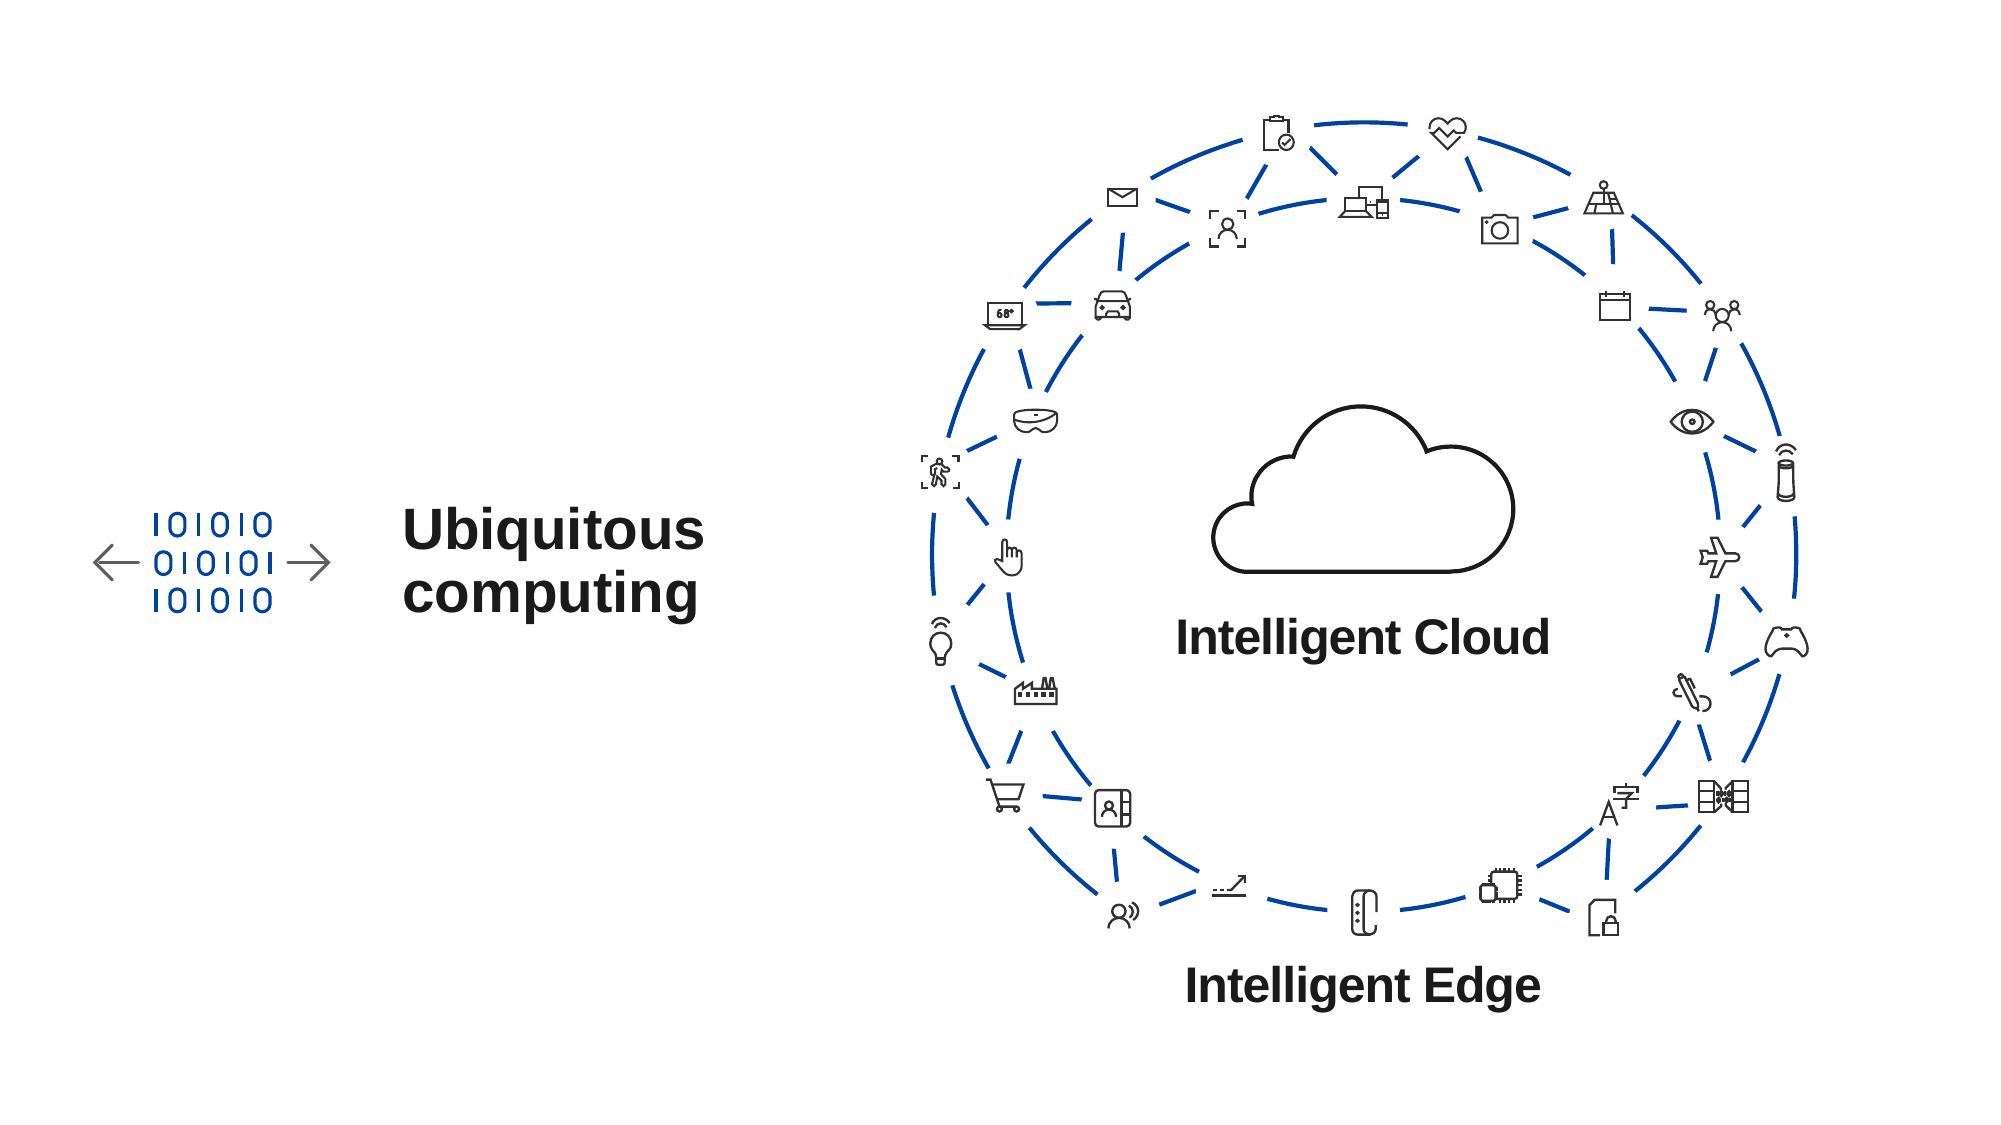

People-centered experiences

AI

Ubiquitous computing

Intelligent Cloud

Intelligent Edge